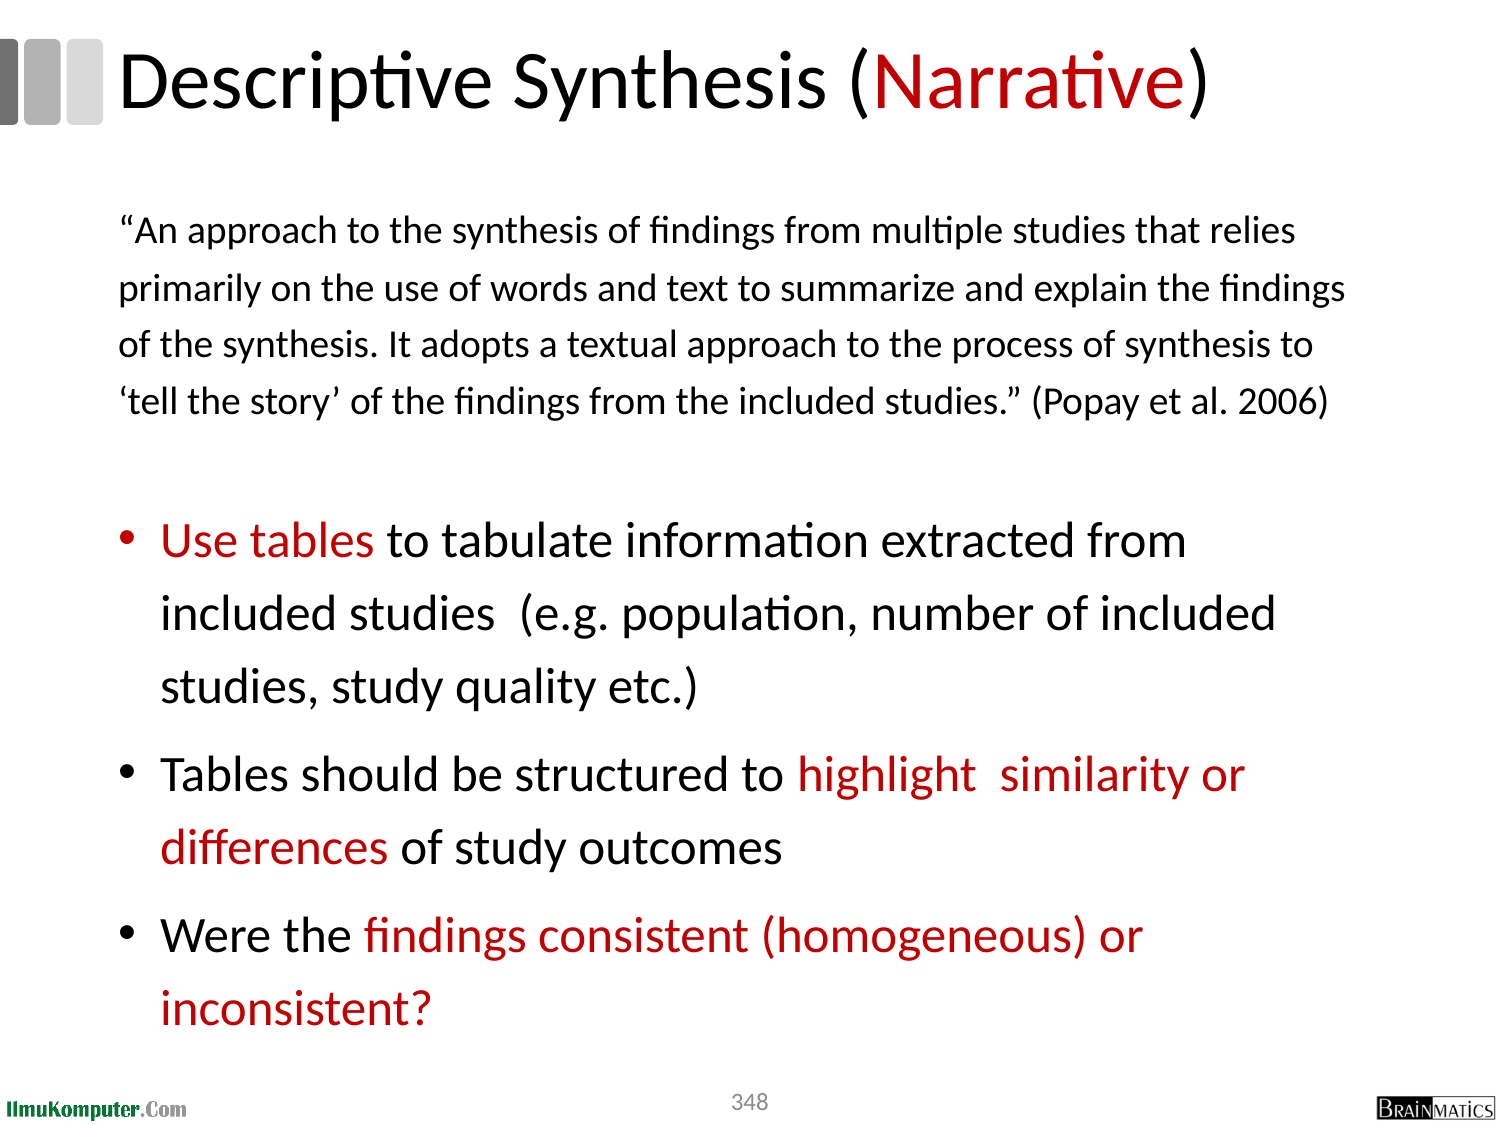

# Descriptive Synthesis (Narrative)
“An approach to the synthesis of findings from multiple studies that relies primarily on the use of words and text to summarize and explain the findings of the synthesis. It adopts a textual approach to the process of synthesis to ‘tell the story’ of the findings from the included studies.” (Popay et al. 2006)

Use tables to tabulate information extracted from included studies  (e.g. population, number of included studies, study quality etc.)
Tables should be structured to highlight  similarity or differences of study outcomes
Were the findings consistent (homogeneous) or inconsistent?

348